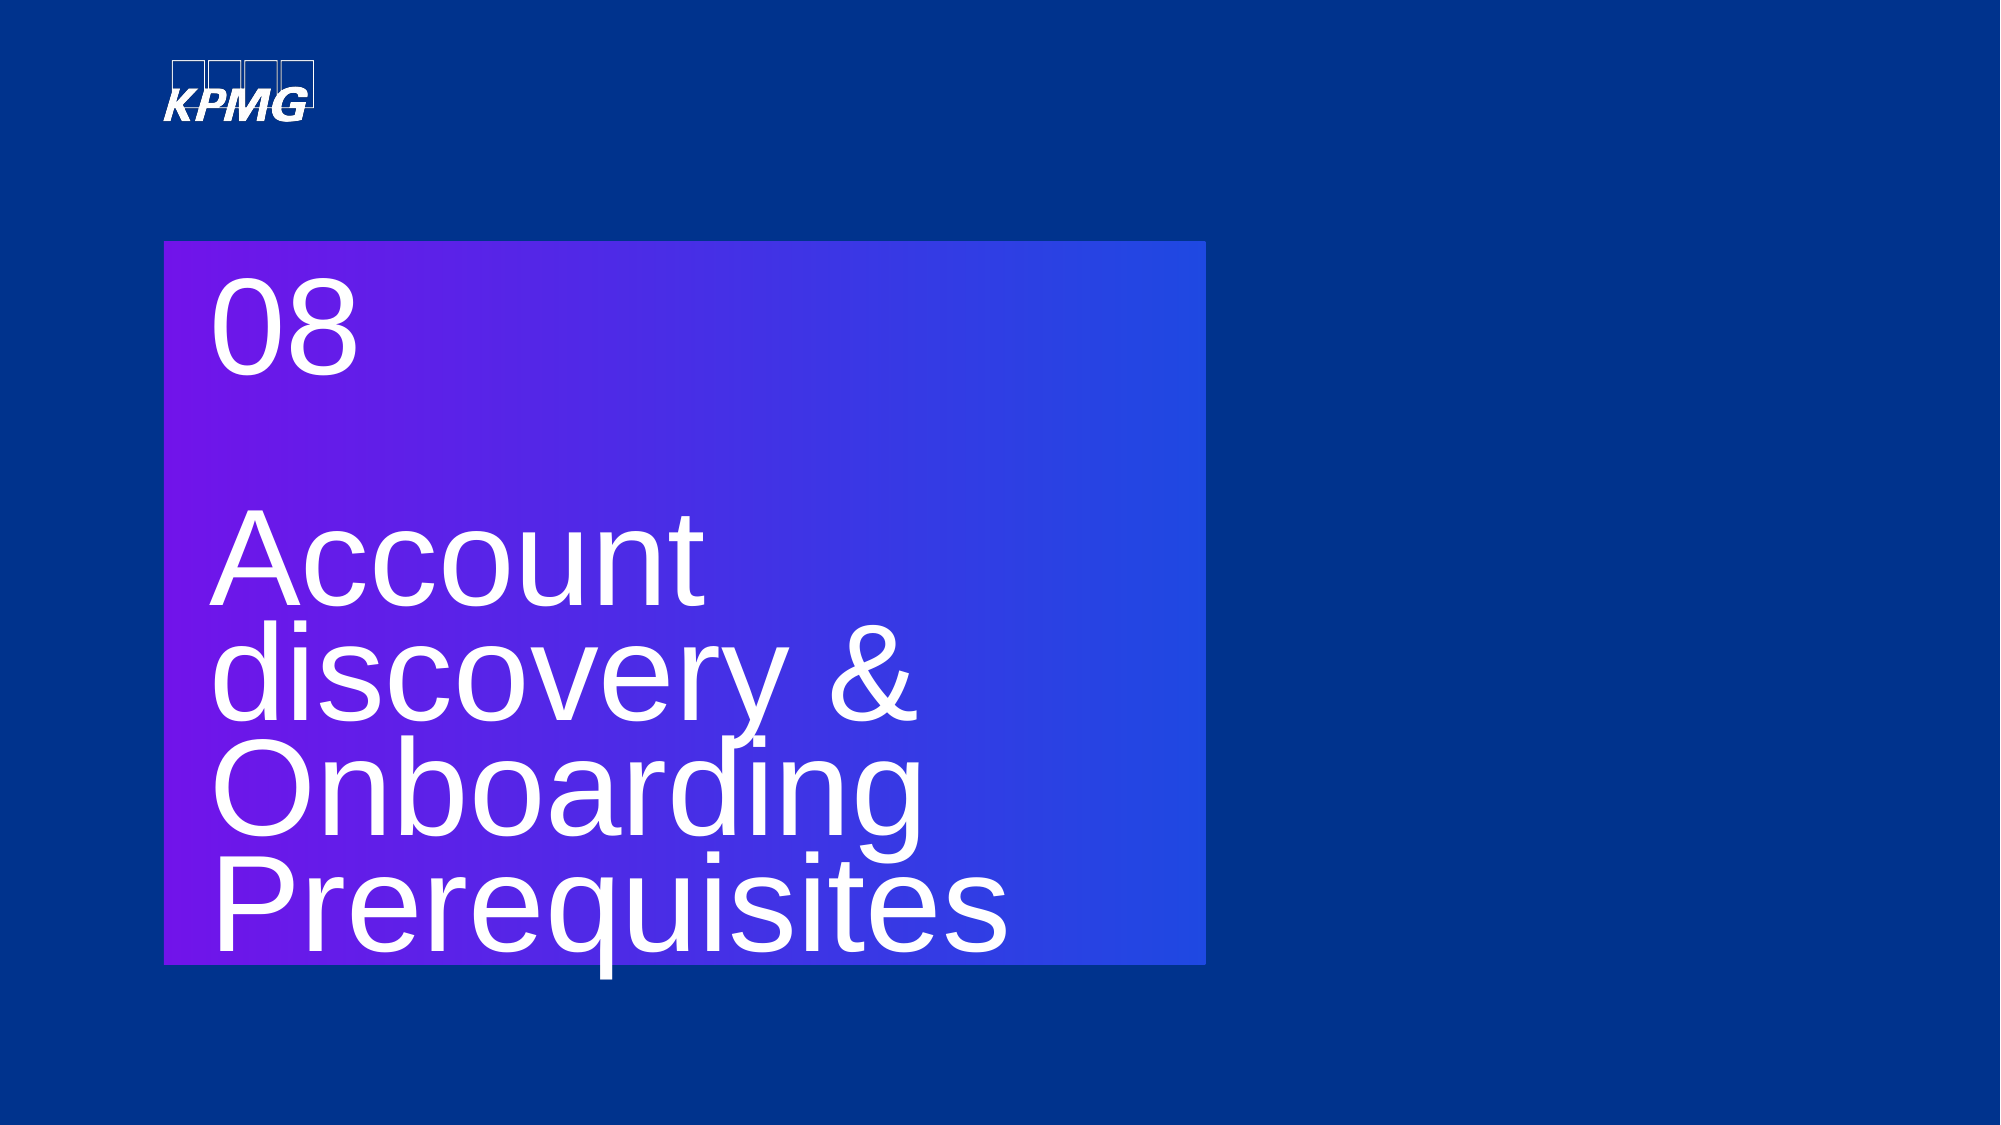

# 08 Account discovery & Onboarding Prerequisites